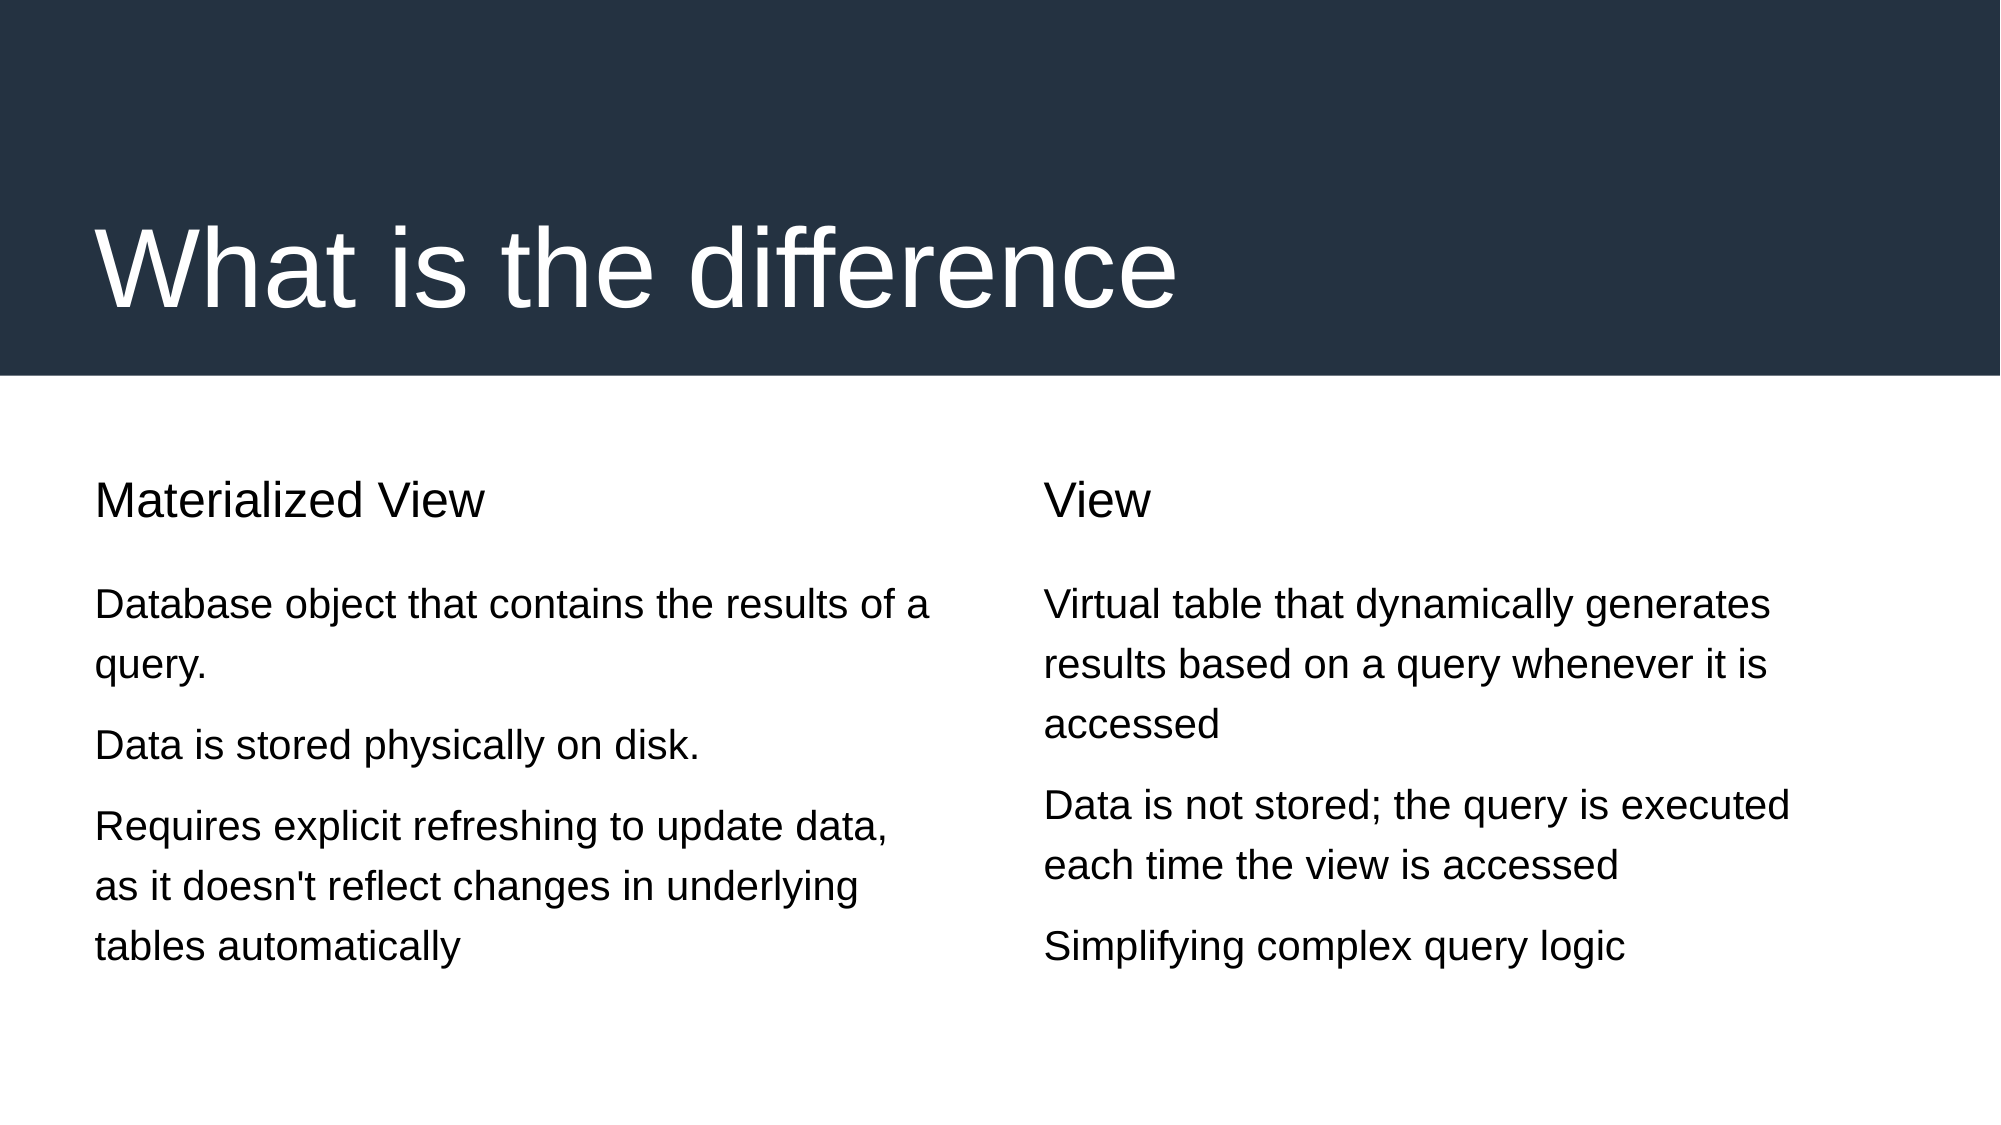

# What is the difference
Materialized View
View
Database object that contains the results of a query.
Data is stored physically on disk.
Requires explicit refreshing to update data, as it doesn't reflect changes in underlying tables automatically
Virtual table that dynamically generates results based on a query whenever it is accessed
Data is not stored; the query is executed each time the view is accessed
Simplifying complex query logic